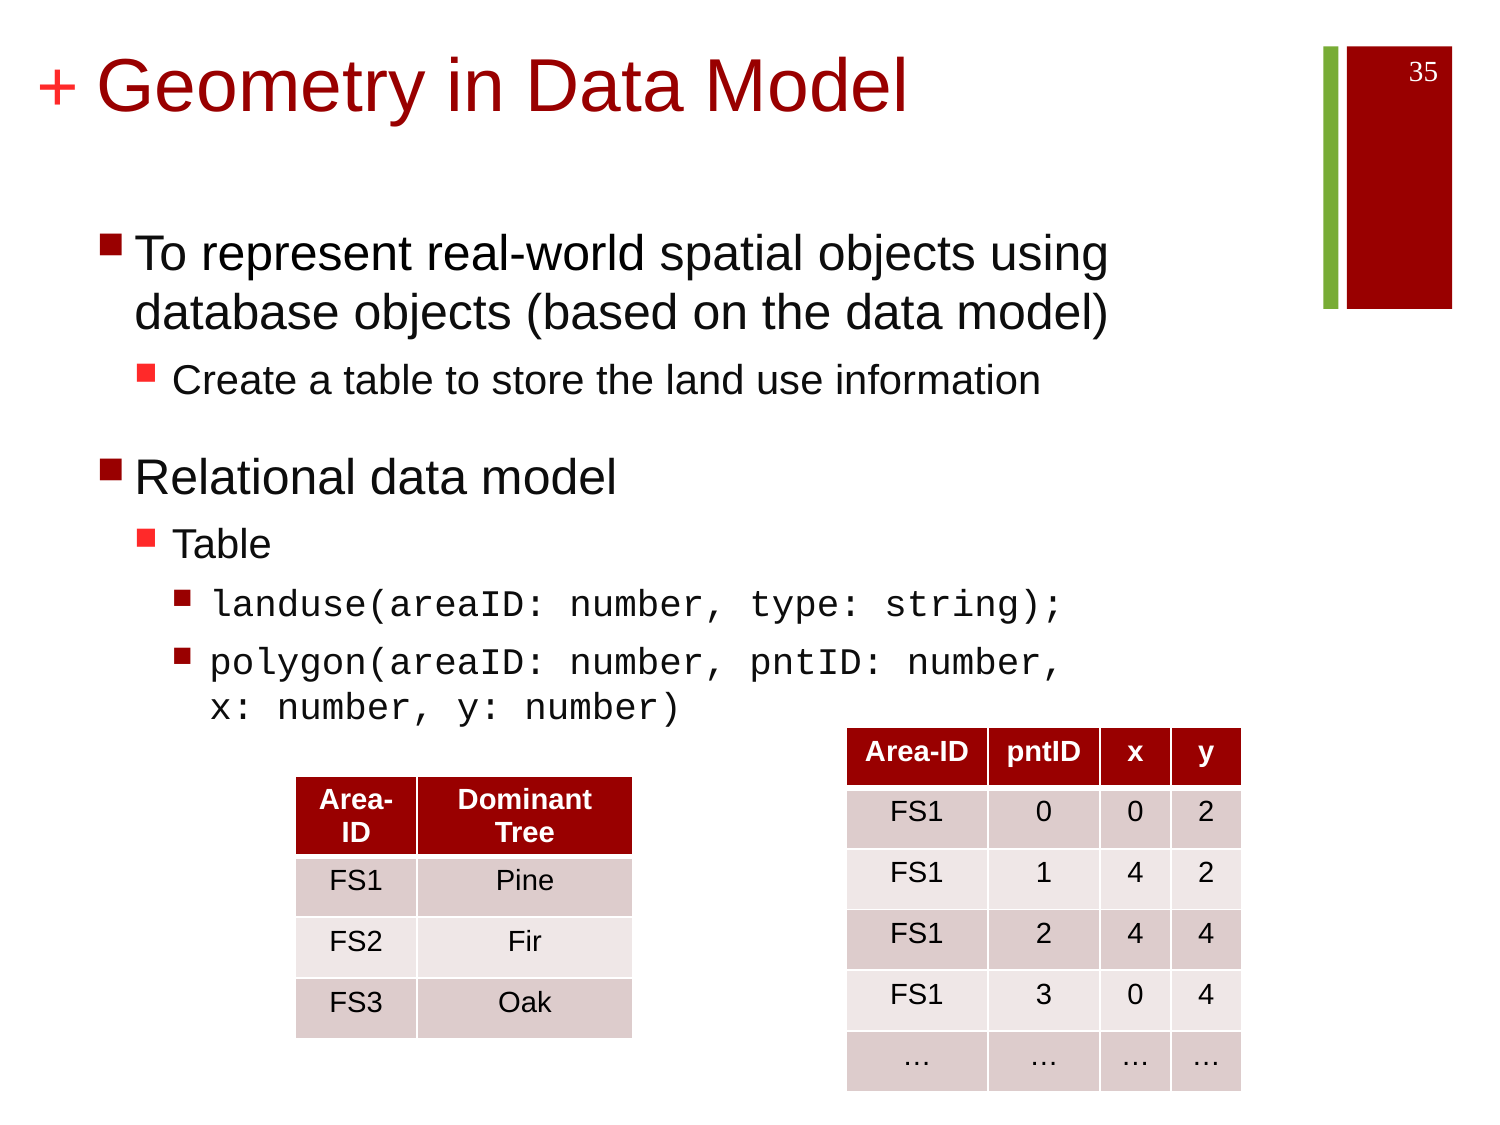

# Geometry in Data Model
35
To represent real-world spatial objects using database objects (based on the data model)
Create a table to store the land use information
Relational data model
Table
landuse(areaID: number, type: string);
polygon(areaID: number, pntID: number, x: number, y: number)
| Area-ID | pntID | x | y |
| --- | --- | --- | --- |
| FS1 | 0 | 0 | 2 |
| FS1 | 1 | 4 | 2 |
| FS1 | 2 | 4 | 4 |
| FS1 | 3 | 0 | 4 |
| … | … | … | … |
| Area-ID | Dominant Tree |
| --- | --- |
| FS1 | Pine |
| FS2 | Fir |
| FS3 | Oak |